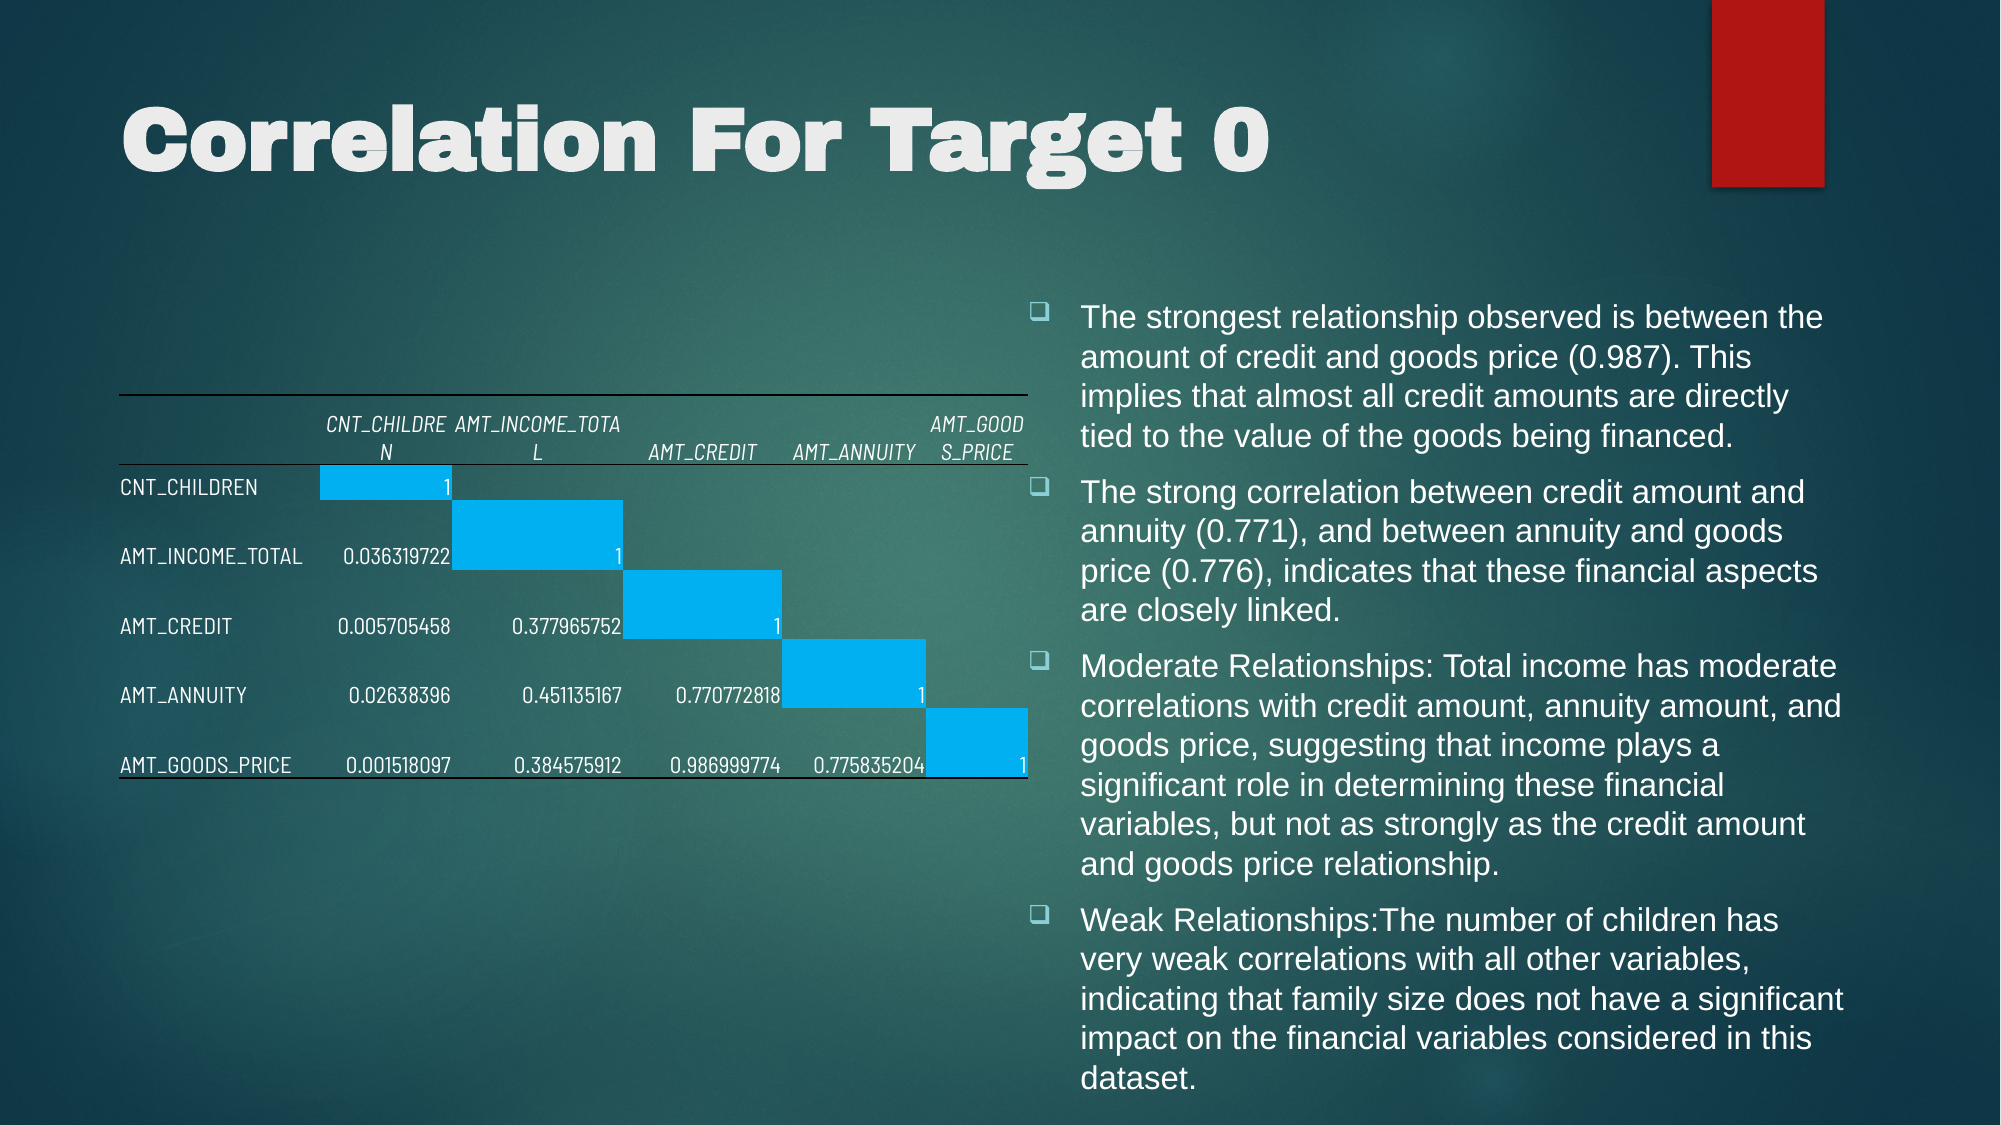

# Correlation For Target 0
The strongest relationship observed is between the amount of credit and goods price (0.987). This implies that almost all credit amounts are directly tied to the value of the goods being financed.
The strong correlation between credit amount and annuity (0.771), and between annuity and goods price (0.776), indicates that these financial aspects are closely linked.
Moderate Relationships: Total income has moderate correlations with credit amount, annuity amount, and goods price, suggesting that income plays a significant role in determining these financial variables, but not as strongly as the credit amount and goods price relationship.
Weak Relationships:The number of children has very weak correlations with all other variables, indicating that family size does not have a significant impact on the financial variables considered in this dataset.
|  | CNT\_CHILDREN | AMT\_INCOME\_TOTAL | AMT\_CREDIT | AMT\_ANNUITY | AMT\_GOODS\_PRICE |
| --- | --- | --- | --- | --- | --- |
| CNT\_CHILDREN | 1 |  |  |  |  |
| AMT\_INCOME\_TOTAL | 0.036319722 | 1 |  |  |  |
| AMT\_CREDIT | 0.005705458 | 0.377965752 | 1 |  |  |
| AMT\_ANNUITY | 0.02638396 | 0.451135167 | 0.770772818 | 1 |  |
| AMT\_GOODS\_PRICE | 0.001518097 | 0.384575912 | 0.986999774 | 0.775835204 | 1 |